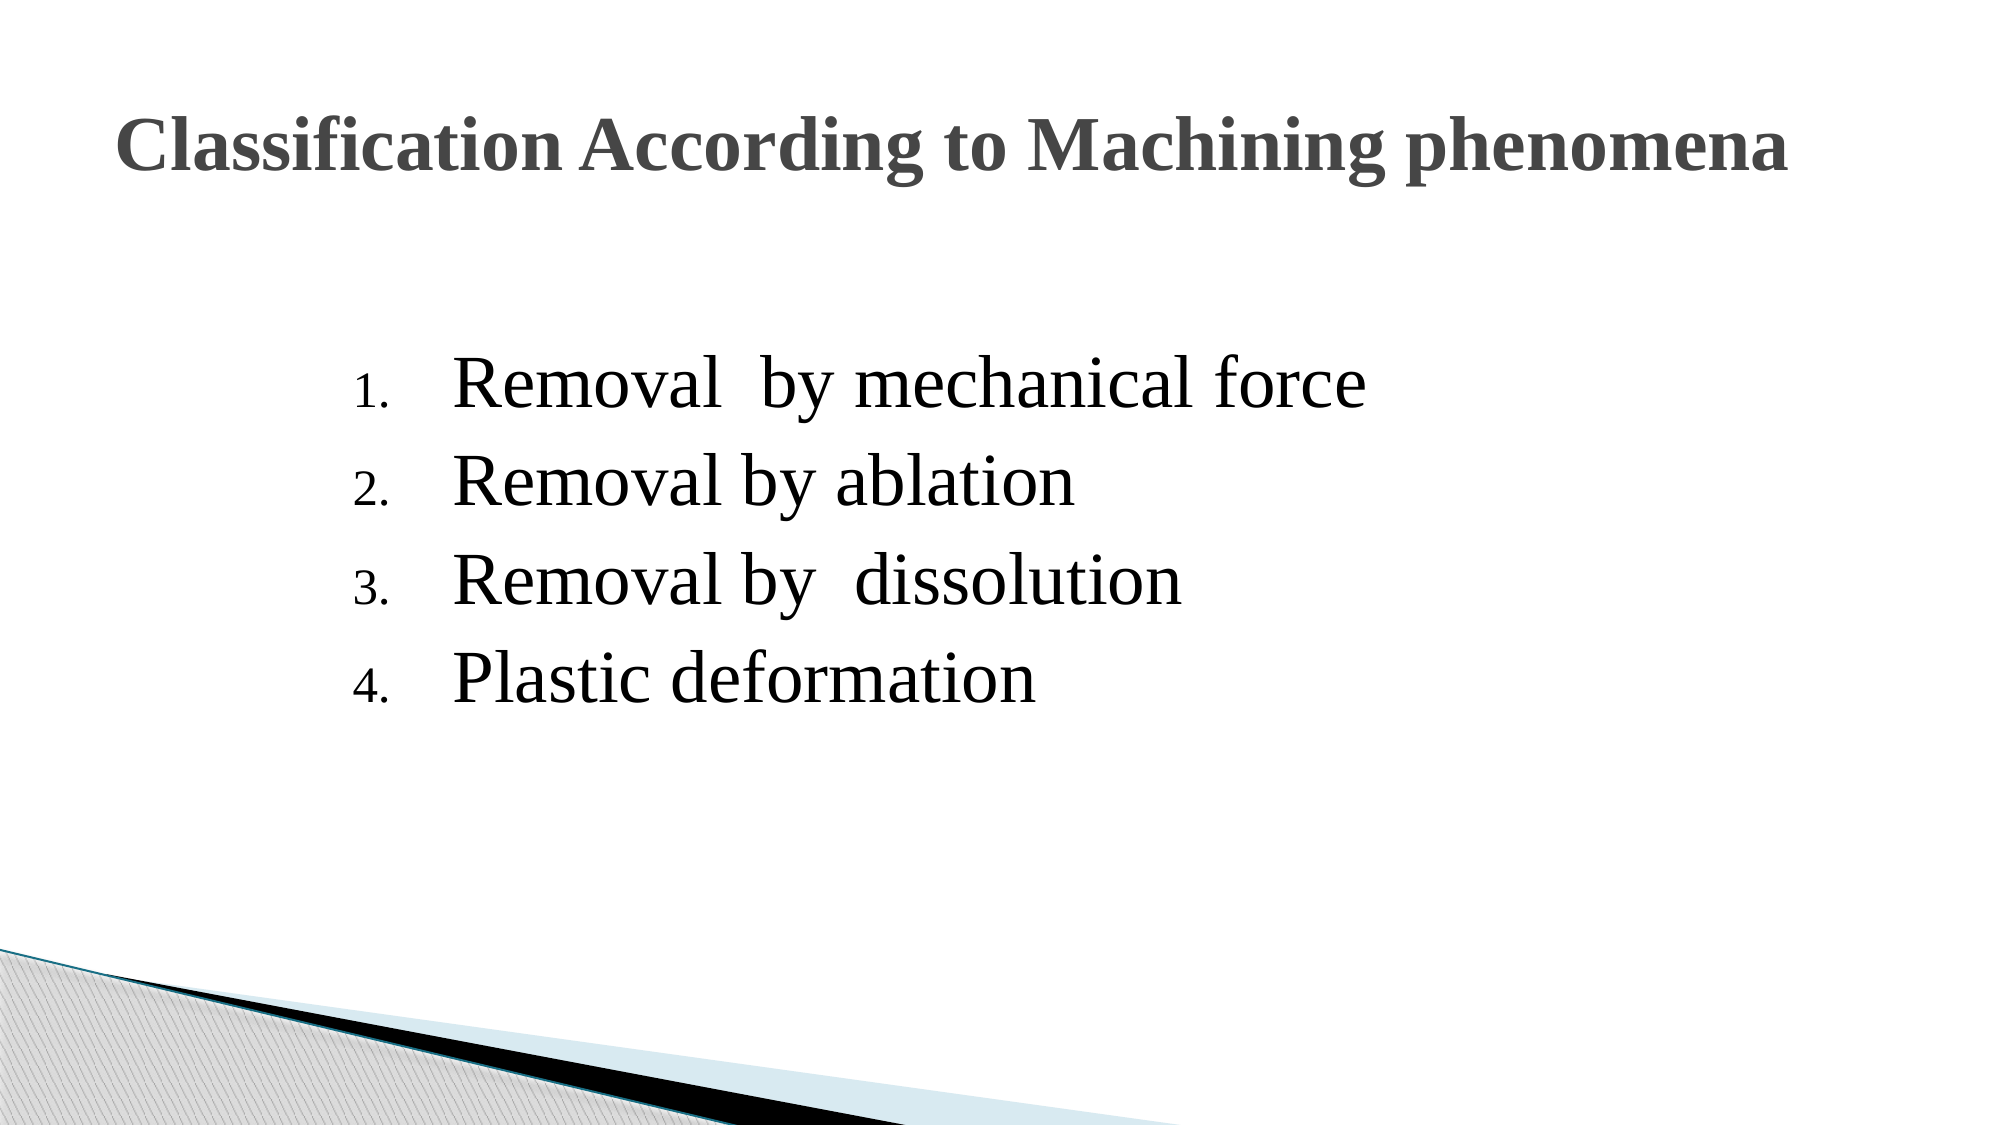

# Classification According to Machining phenomena
Removal  by mechanical force
Removal by ablation
Removal by  dissolution
Plastic deformation